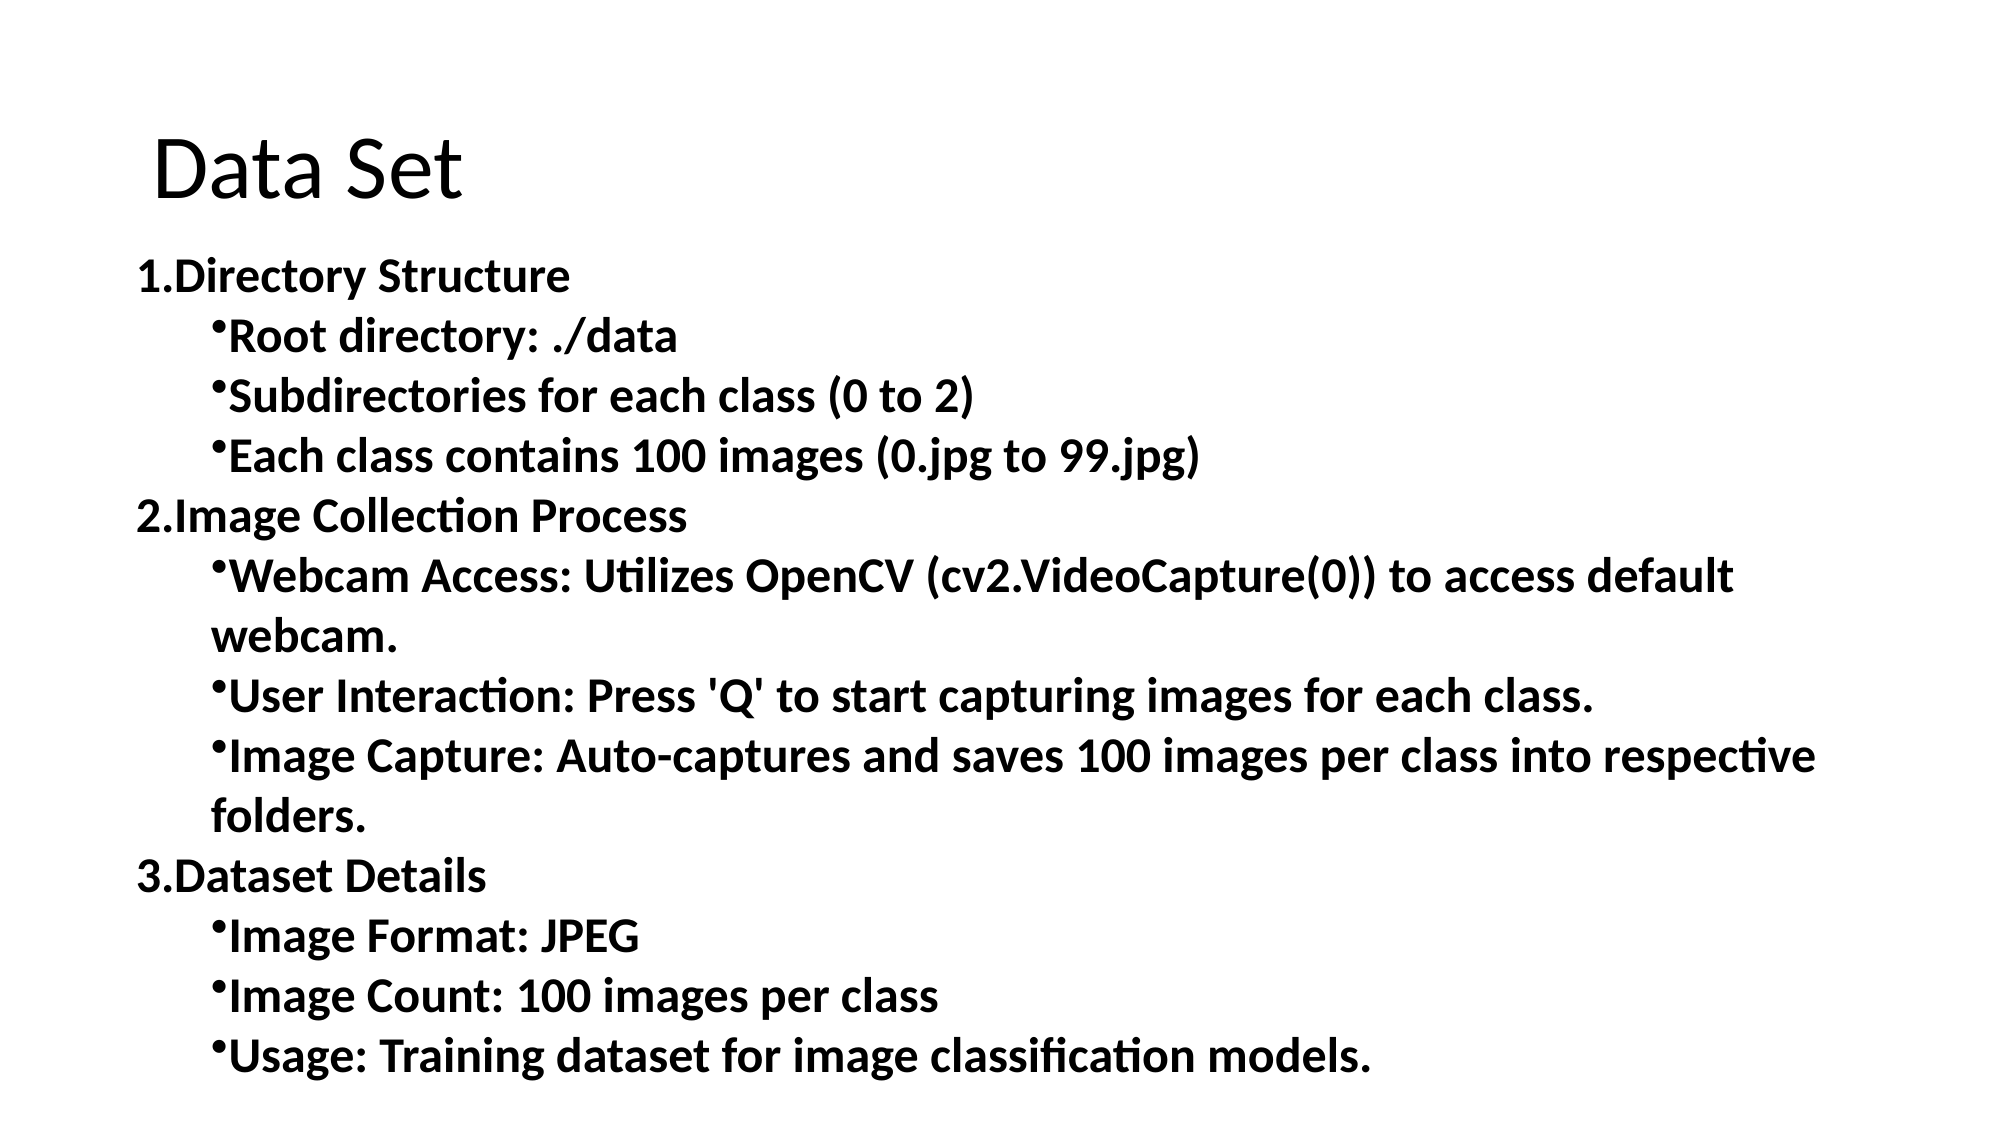

# Data Set
Directory Structure
Root directory: ./data
Subdirectories for each class (0 to 2)
Each class contains 100 images (0.jpg to 99.jpg)
Image Collection Process
Webcam Access: Utilizes OpenCV (cv2.VideoCapture(0)) to access default webcam.
User Interaction: Press 'Q' to start capturing images for each class.
Image Capture: Auto-captures and saves 100 images per class into respective folders.
Dataset Details
Image Format: JPEG
Image Count: 100 images per class
Usage: Training dataset for image classification models.